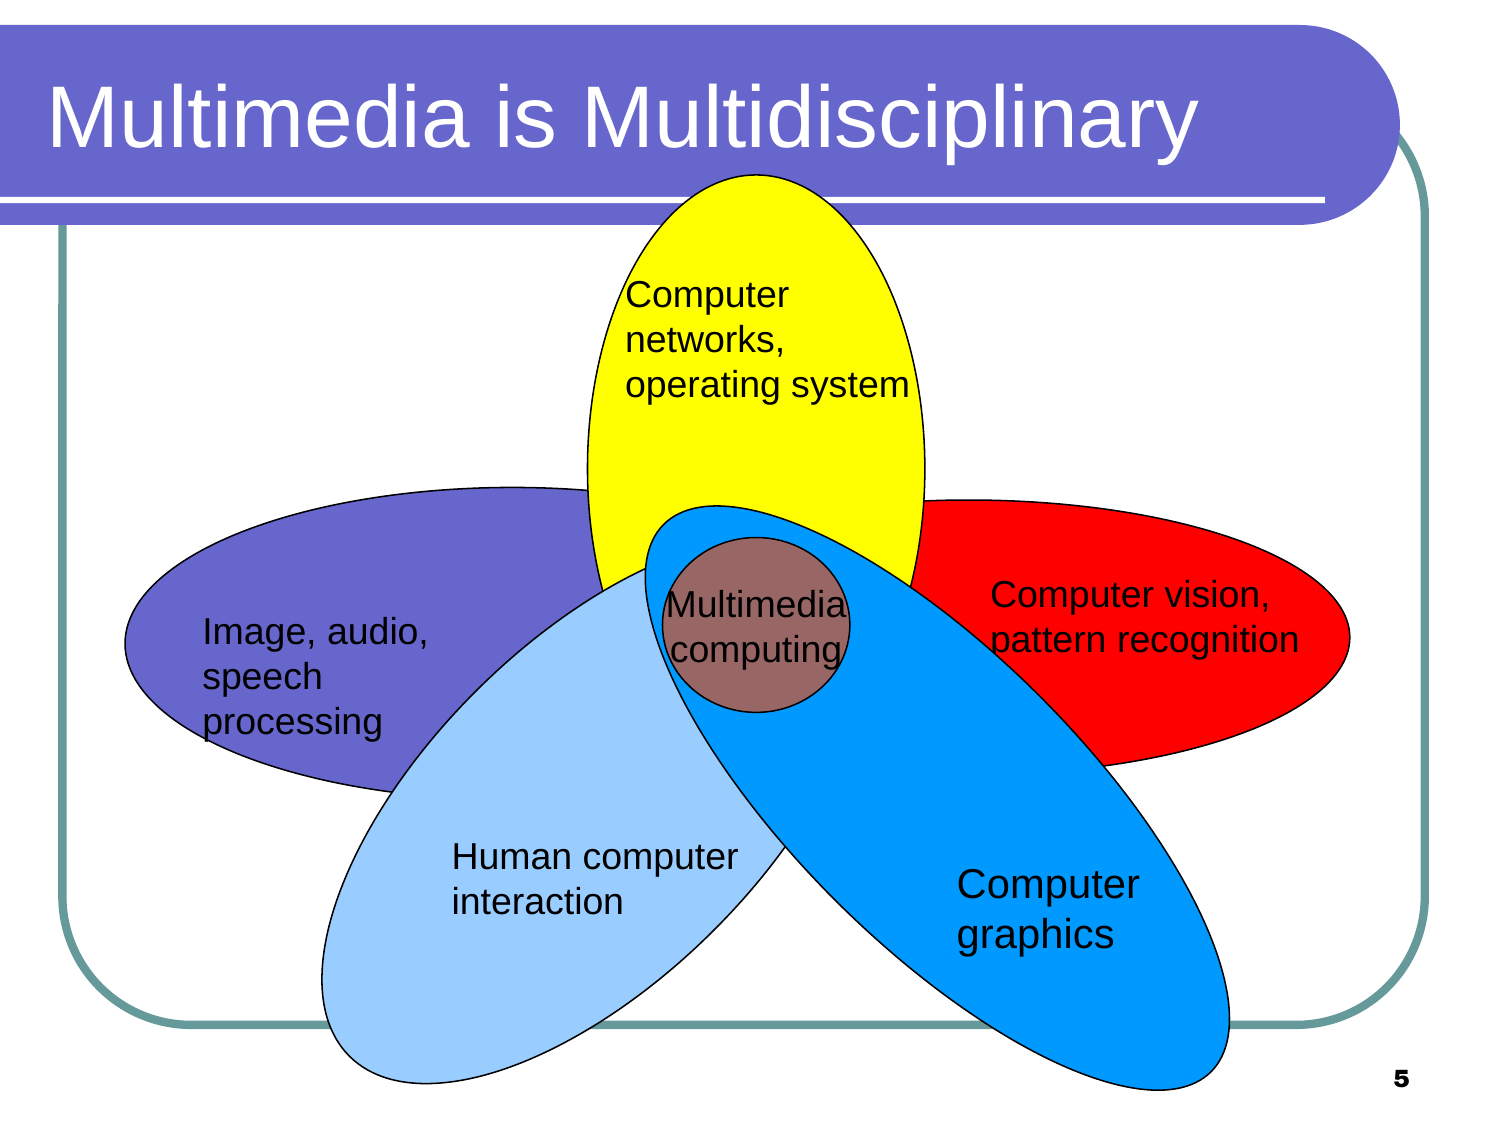

# Multimedia is Multidisciplinary

Computer
networks,
operating system

Multimedia
computing
Computer vision,
pattern recognition
Image, audio, speech processing

Human computer
interaction
Computer
graphics
5